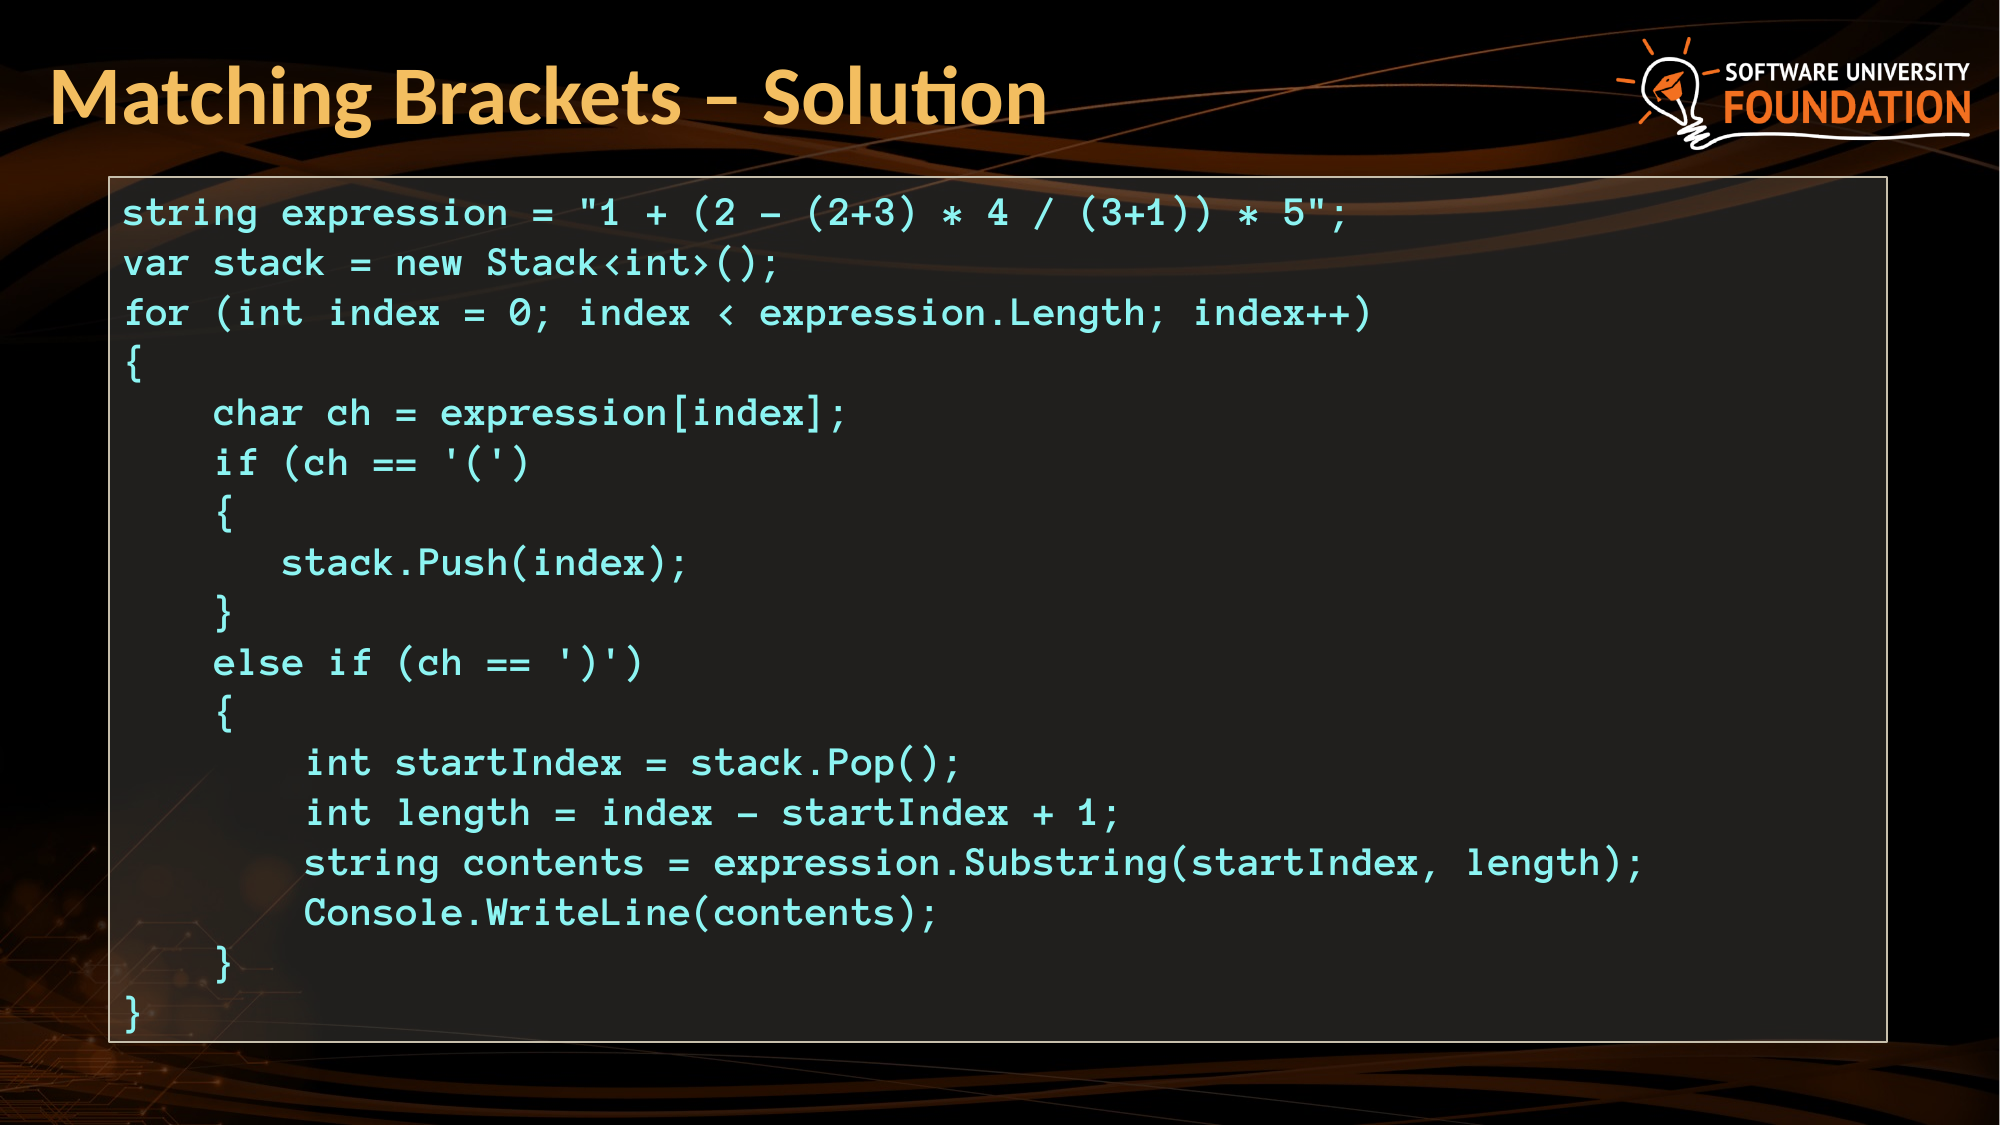

# Matching Brackets – Solution
string expression = "1 + (2 - (2+3) * 4 / (3+1)) * 5";
var stack = new Stack<int>();
for (int index = 0; index < expression.Length; index++)
{
    char ch = expression[index];
    if (ch == '(')
    {
       stack.Push(index);
    }
    else if (ch == ')')
    {
        int startIndex = stack.Pop();
        int length = index - startIndex + 1;
        string contents = expression.Substring(startIndex, length);
        Console.WriteLine(contents);
    }
}